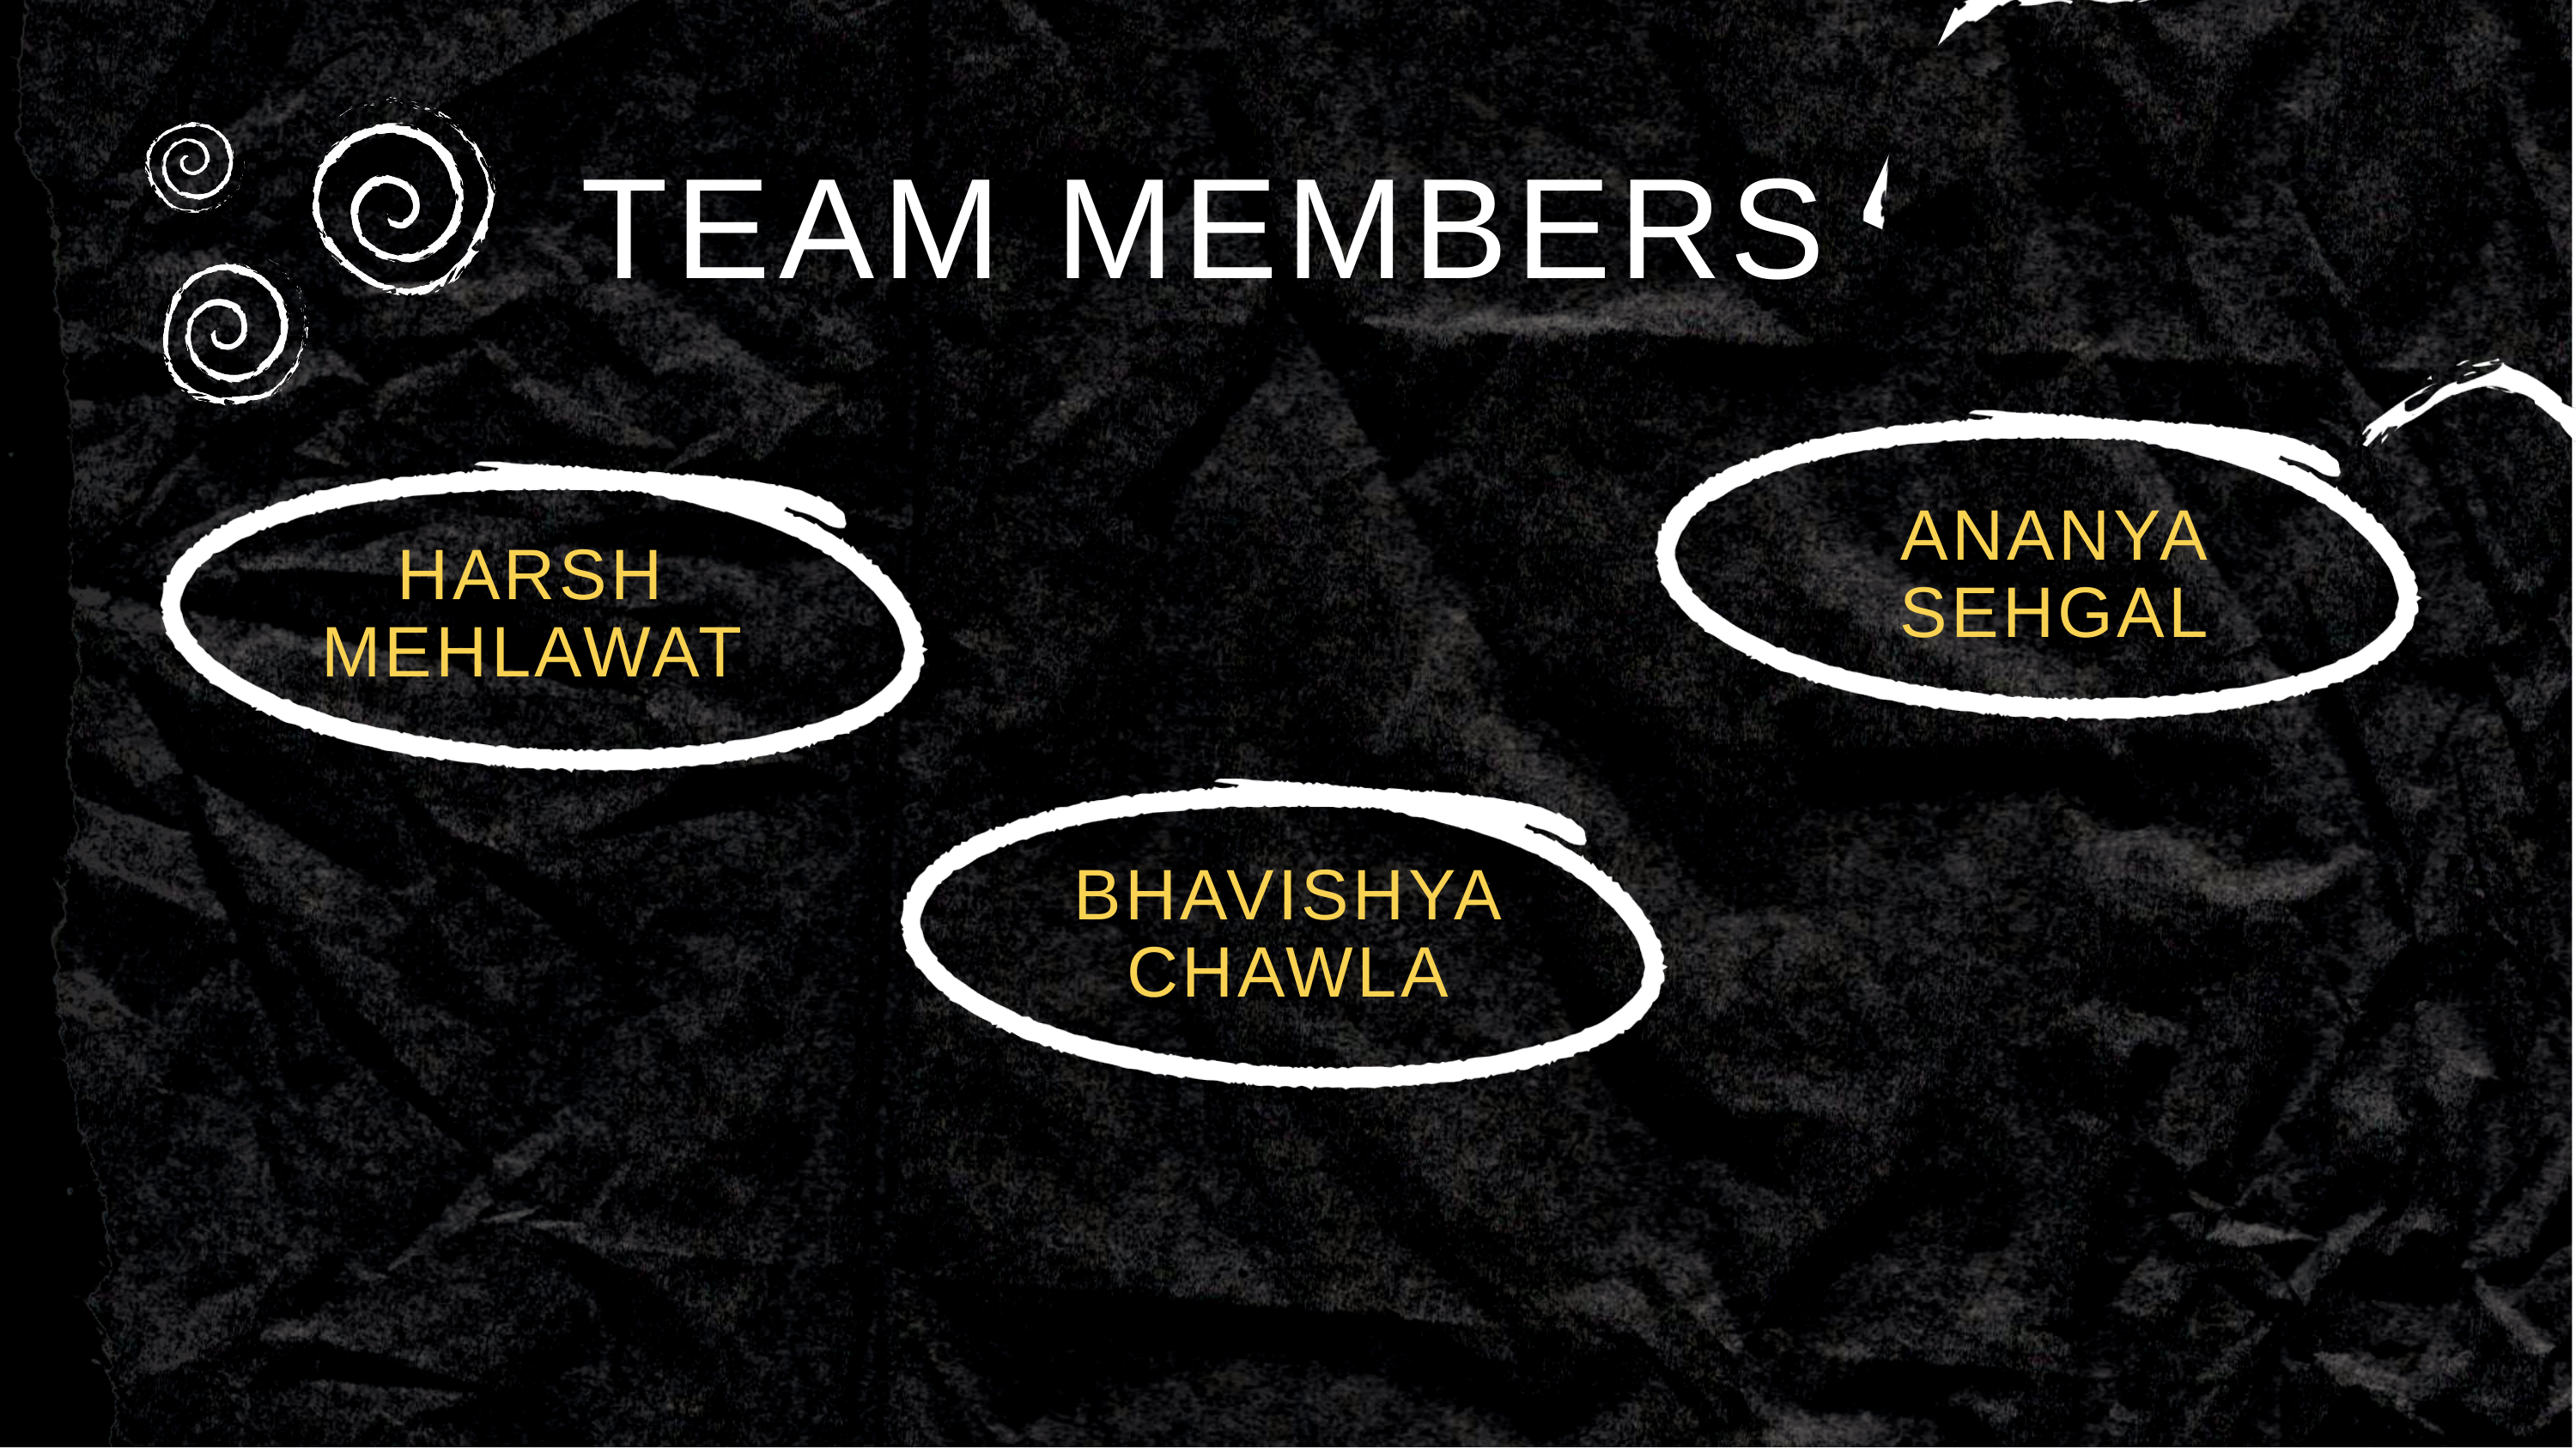

TEAM MEMBERS

ANANYA SEHGAL
HARSH MEHLAWAT

BHAVISHYA CHAWLA